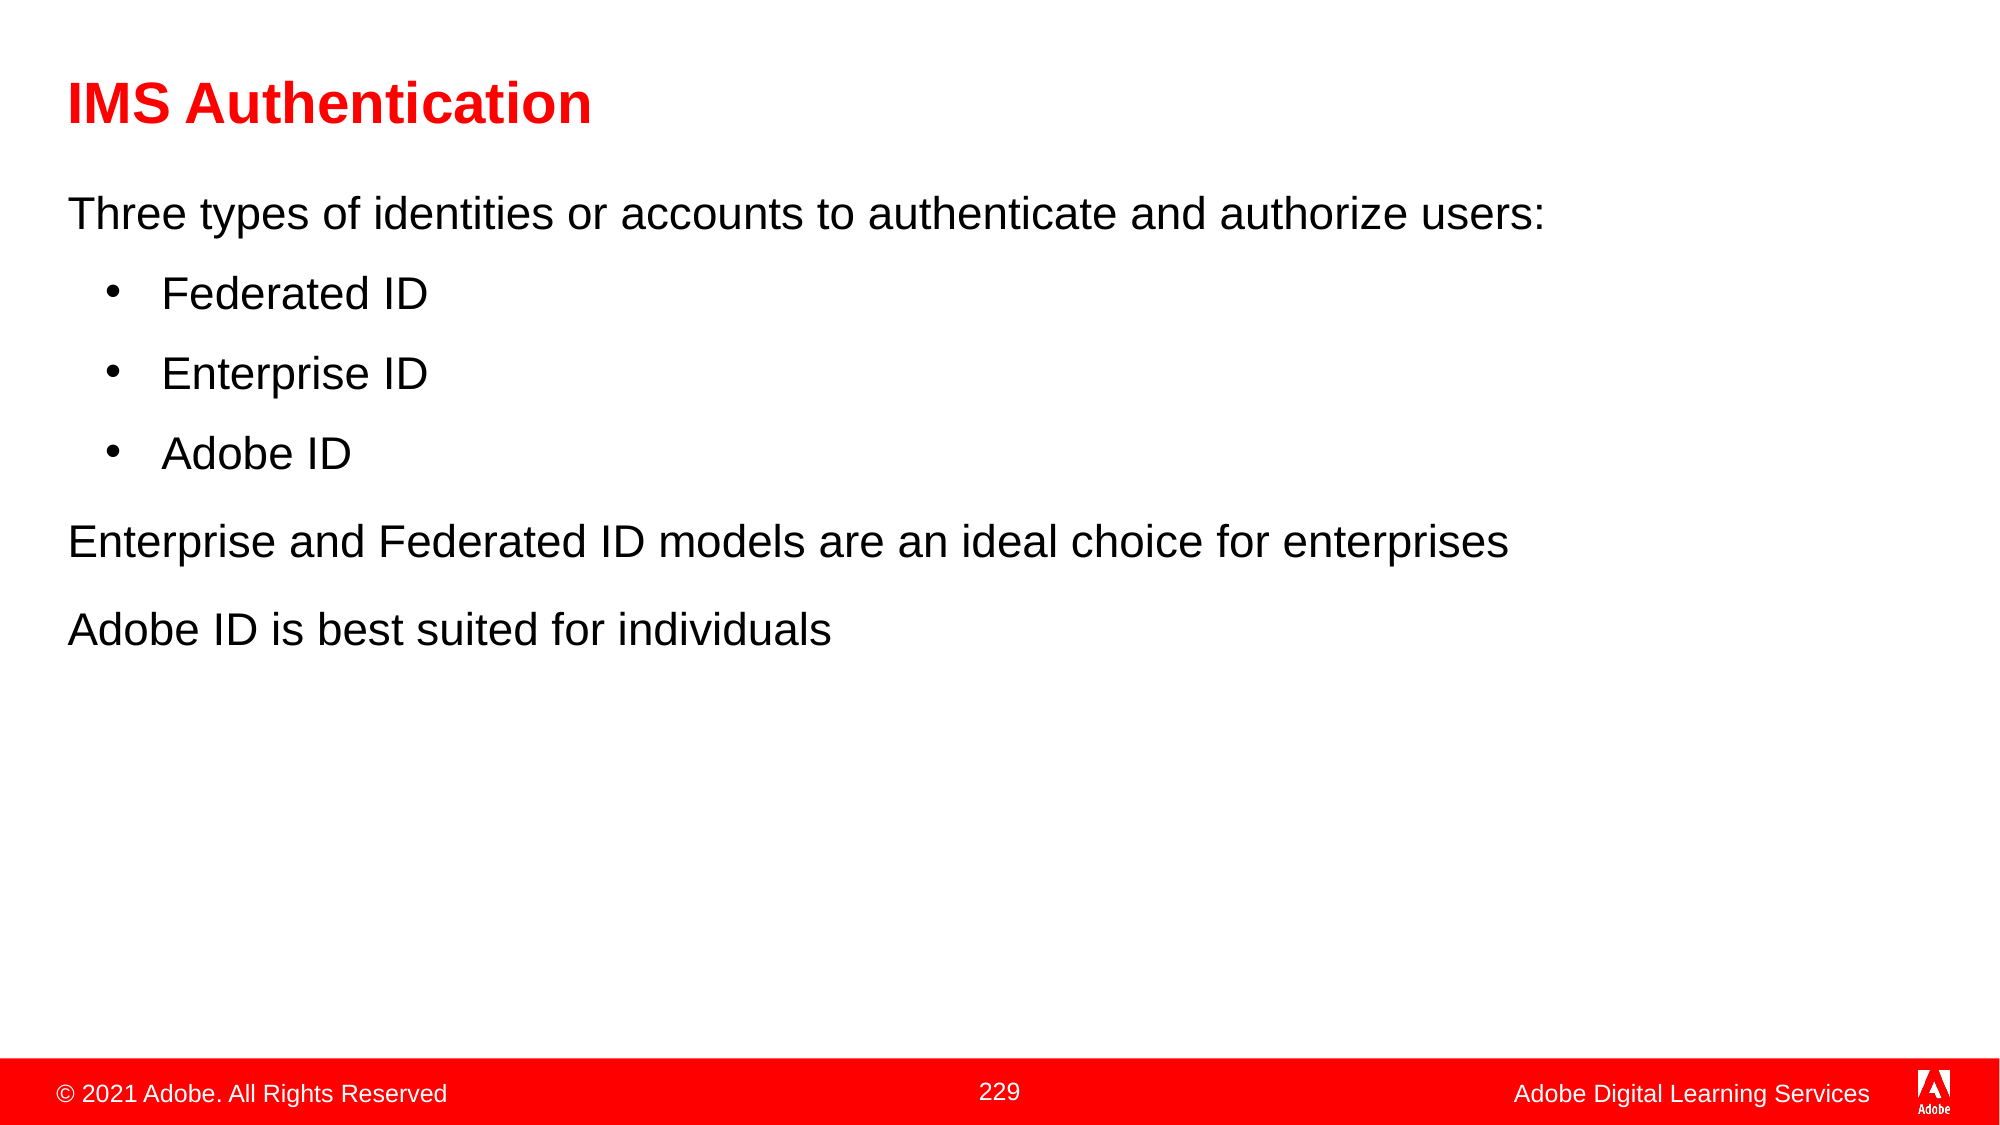

# IMS Authentication
Three types of identities or accounts to authenticate and authorize users:
Federated ID
Enterprise ID
Adobe ID
Enterprise and Federated ID models are an ideal choice for enterprises
Adobe ID is best suited for individuals